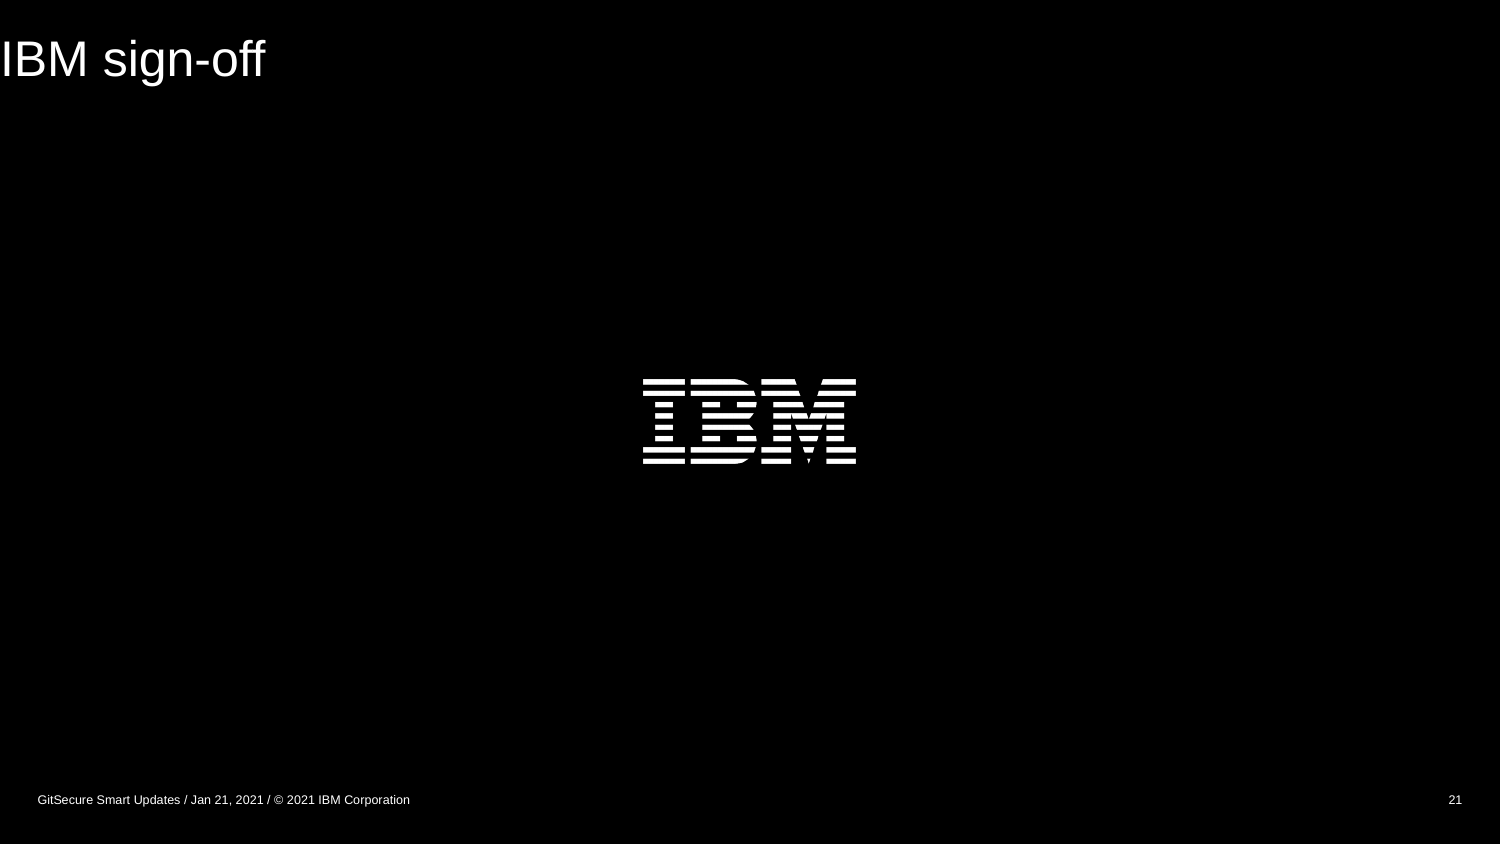

IBM sign-off
GitSecure Smart Updates / Jan 21, 2021 / © 2021 IBM Corporation
21